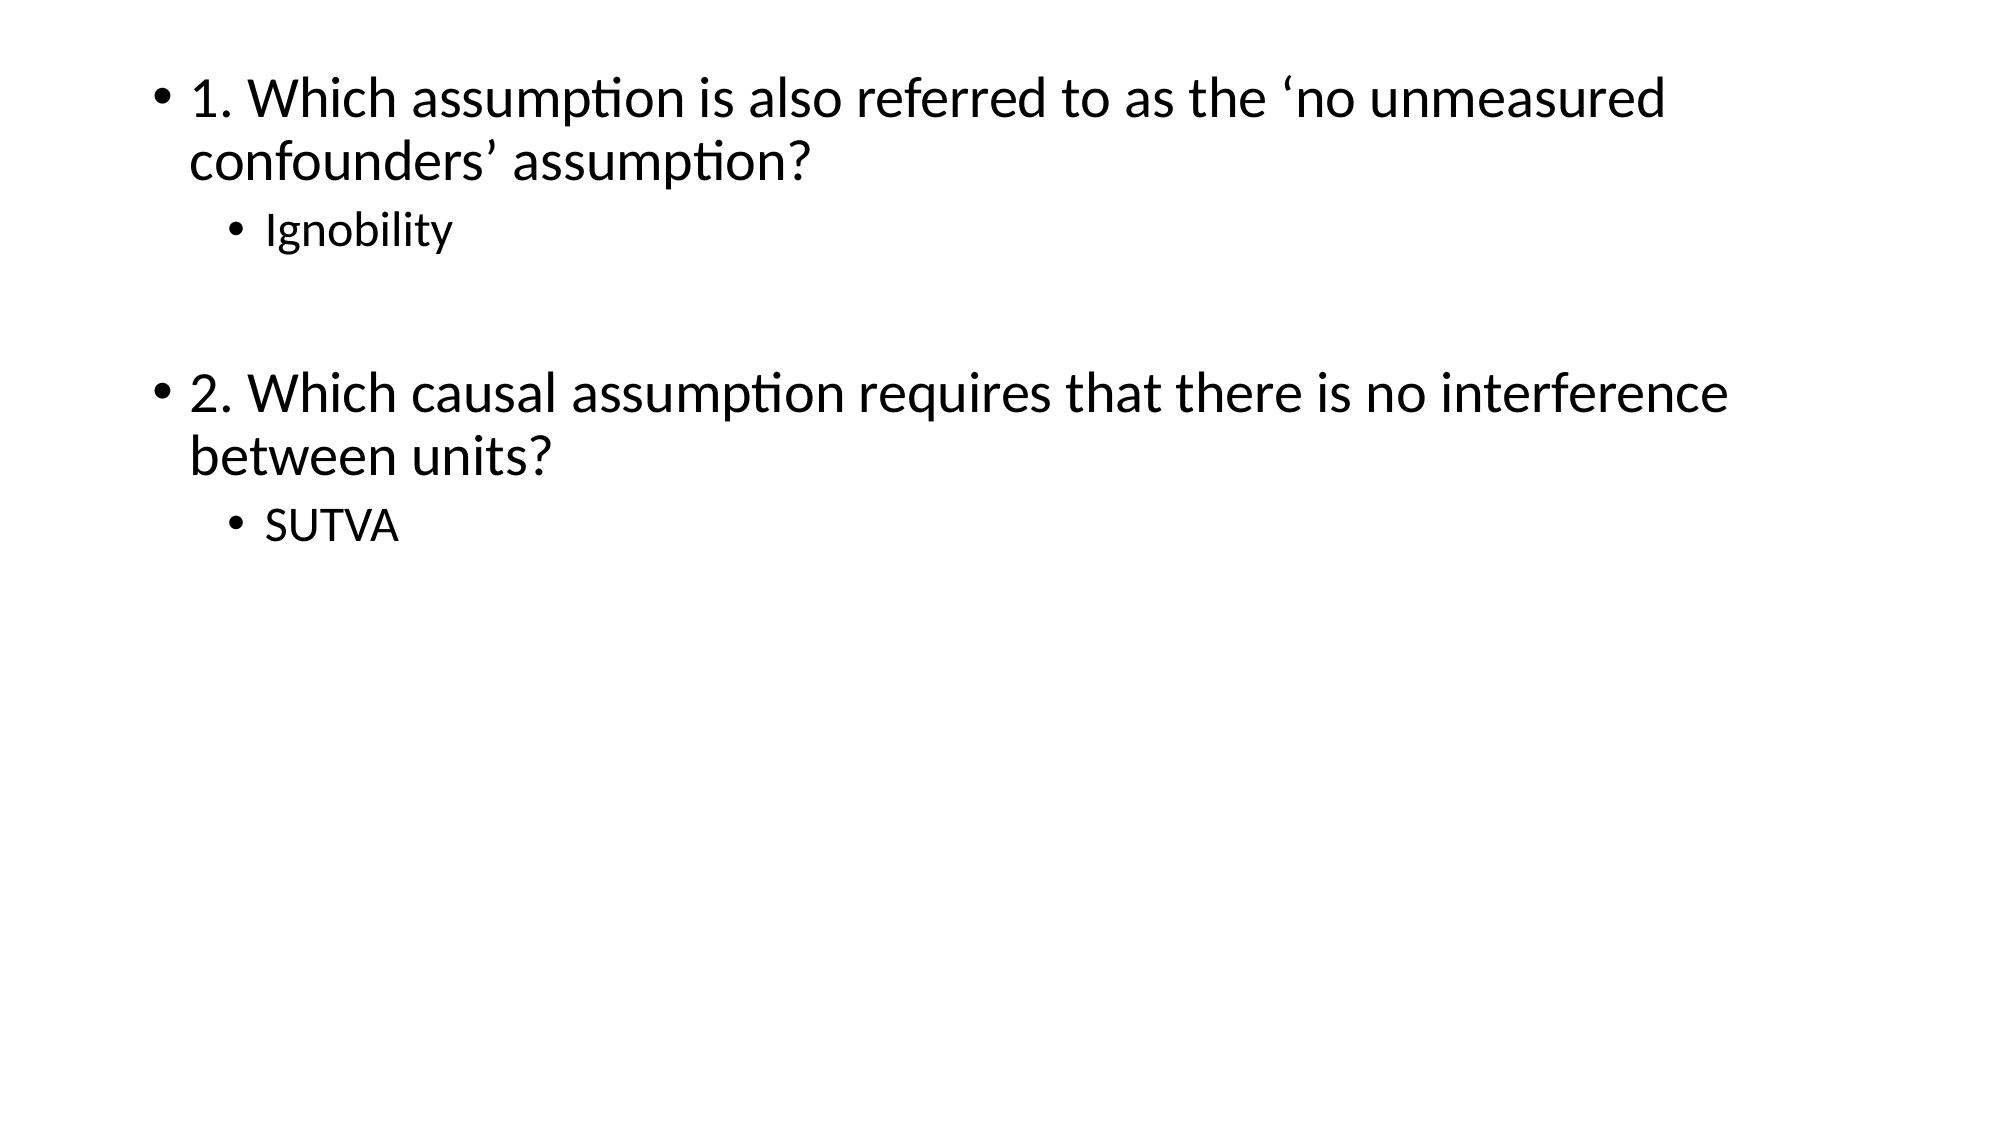

1. Which assumption is also referred to as the ‘no unmeasured confounders’ assumption?
Ignobility

2. Which causal assumption requires that there is no interference between units?
SUTVA